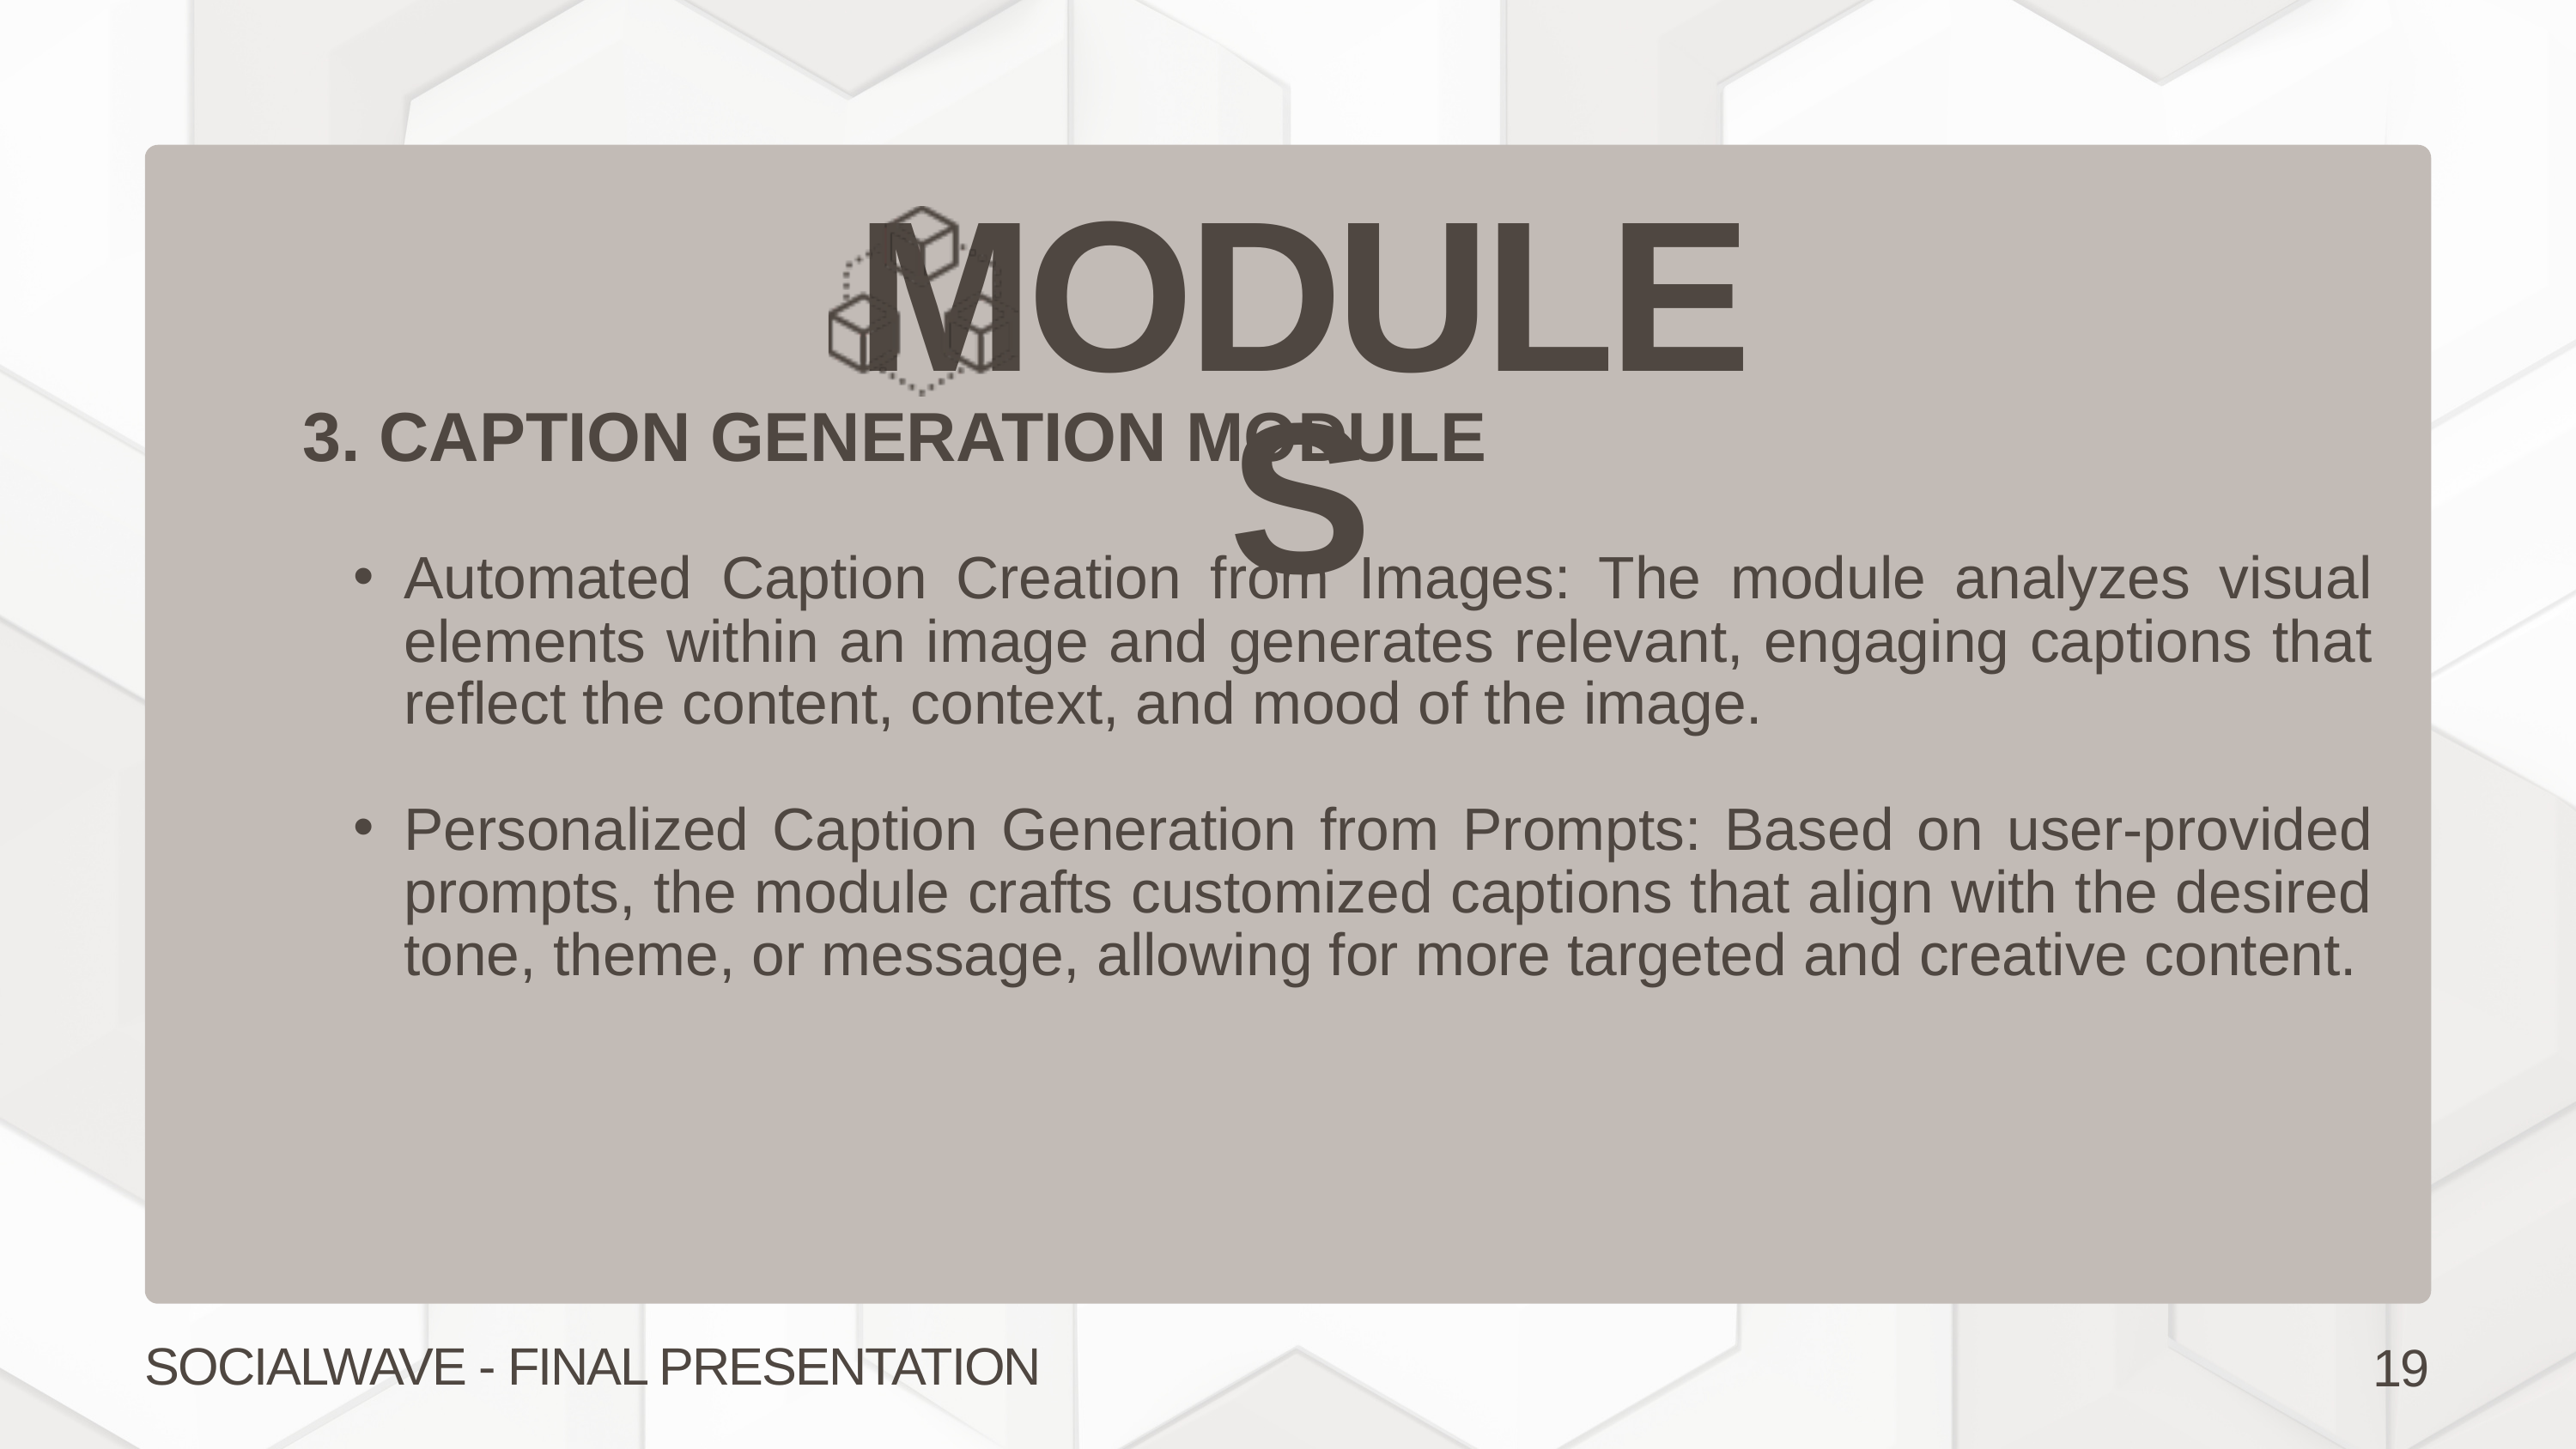

MODULES
3. CAPTION GENERATION MODULE

Automated Caption Creation from Images: The module analyzes visual elements within an image and generates relevant, engaging captions that reflect the content, context, and mood of the image.

Personalized Caption Generation from Prompts: Based on user-provided prompts, the module crafts customized captions that align with the desired tone, theme, or message, allowing for more targeted and creative content.

19
SOCIALWAVE - FINAL PRESENTATION